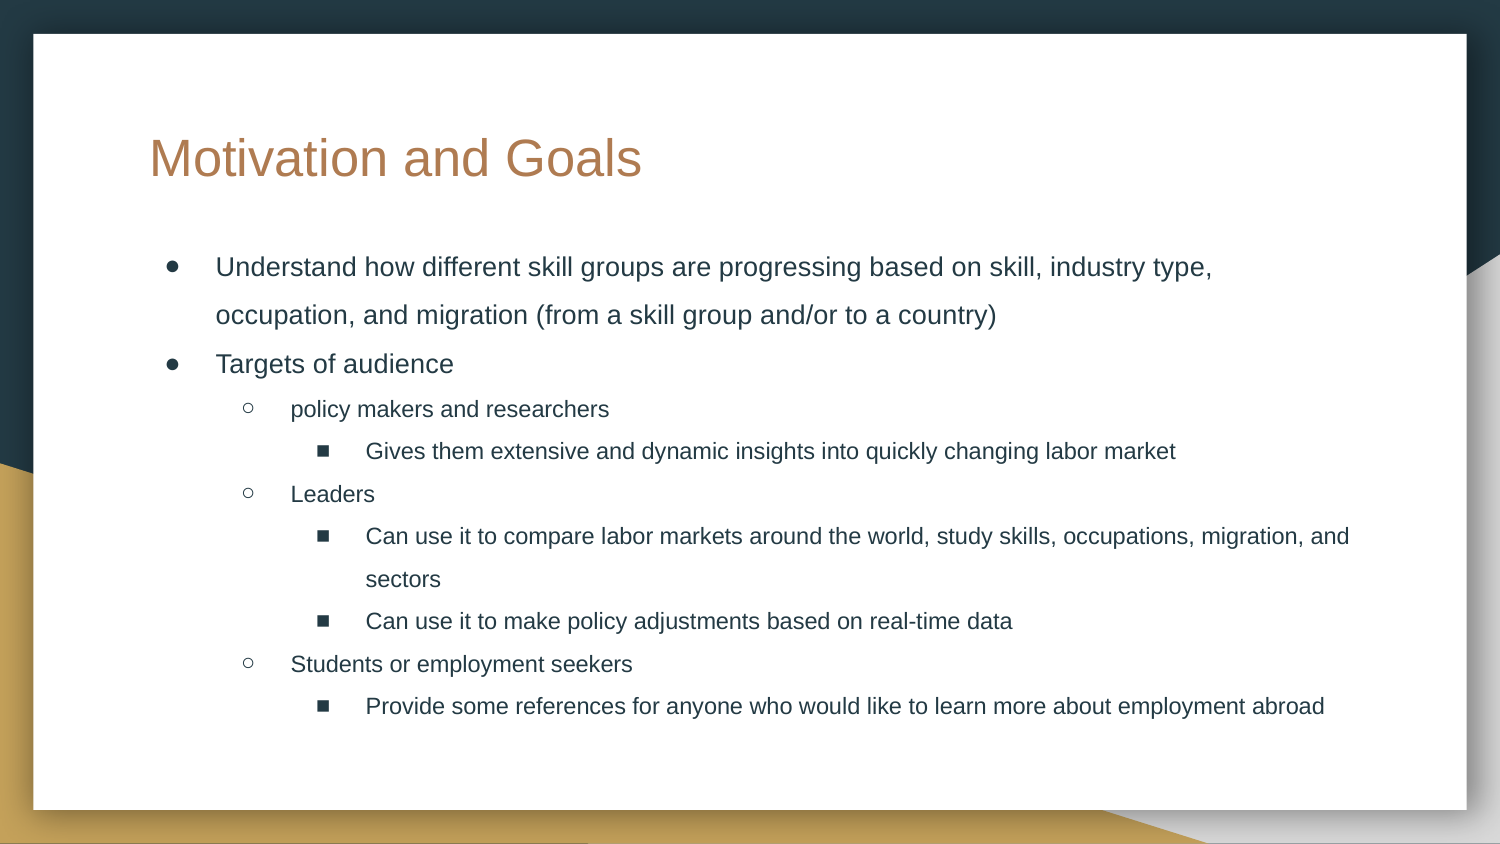

# Motivation and Goals
Understand how different skill groups are progressing based on skill, industry type, occupation, and migration (from a skill group and/or to a country)
Targets of audience
policy makers and researchers
Gives them extensive and dynamic insights into quickly changing labor market
Leaders
Can use it to compare labor markets around the world, study skills, occupations, migration, and sectors
Can use it to make policy adjustments based on real-time data
Students or employment seekers
Provide some references for anyone who would like to learn more about employment abroad